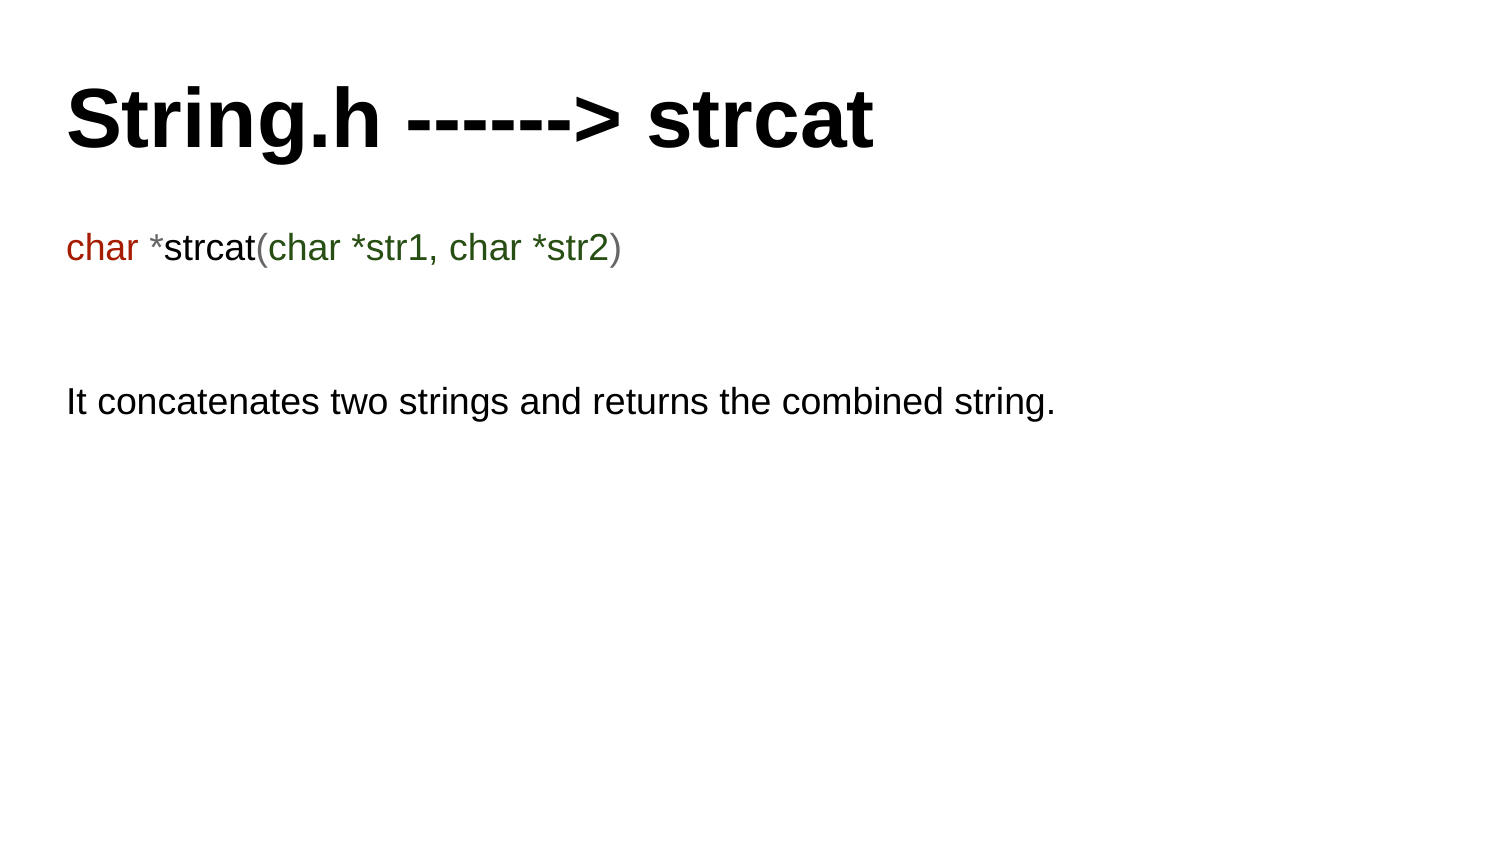

# String.h ------> strcat
char *strcat(char *str1, char *str2)

It concatenates two strings and returns the combined string.